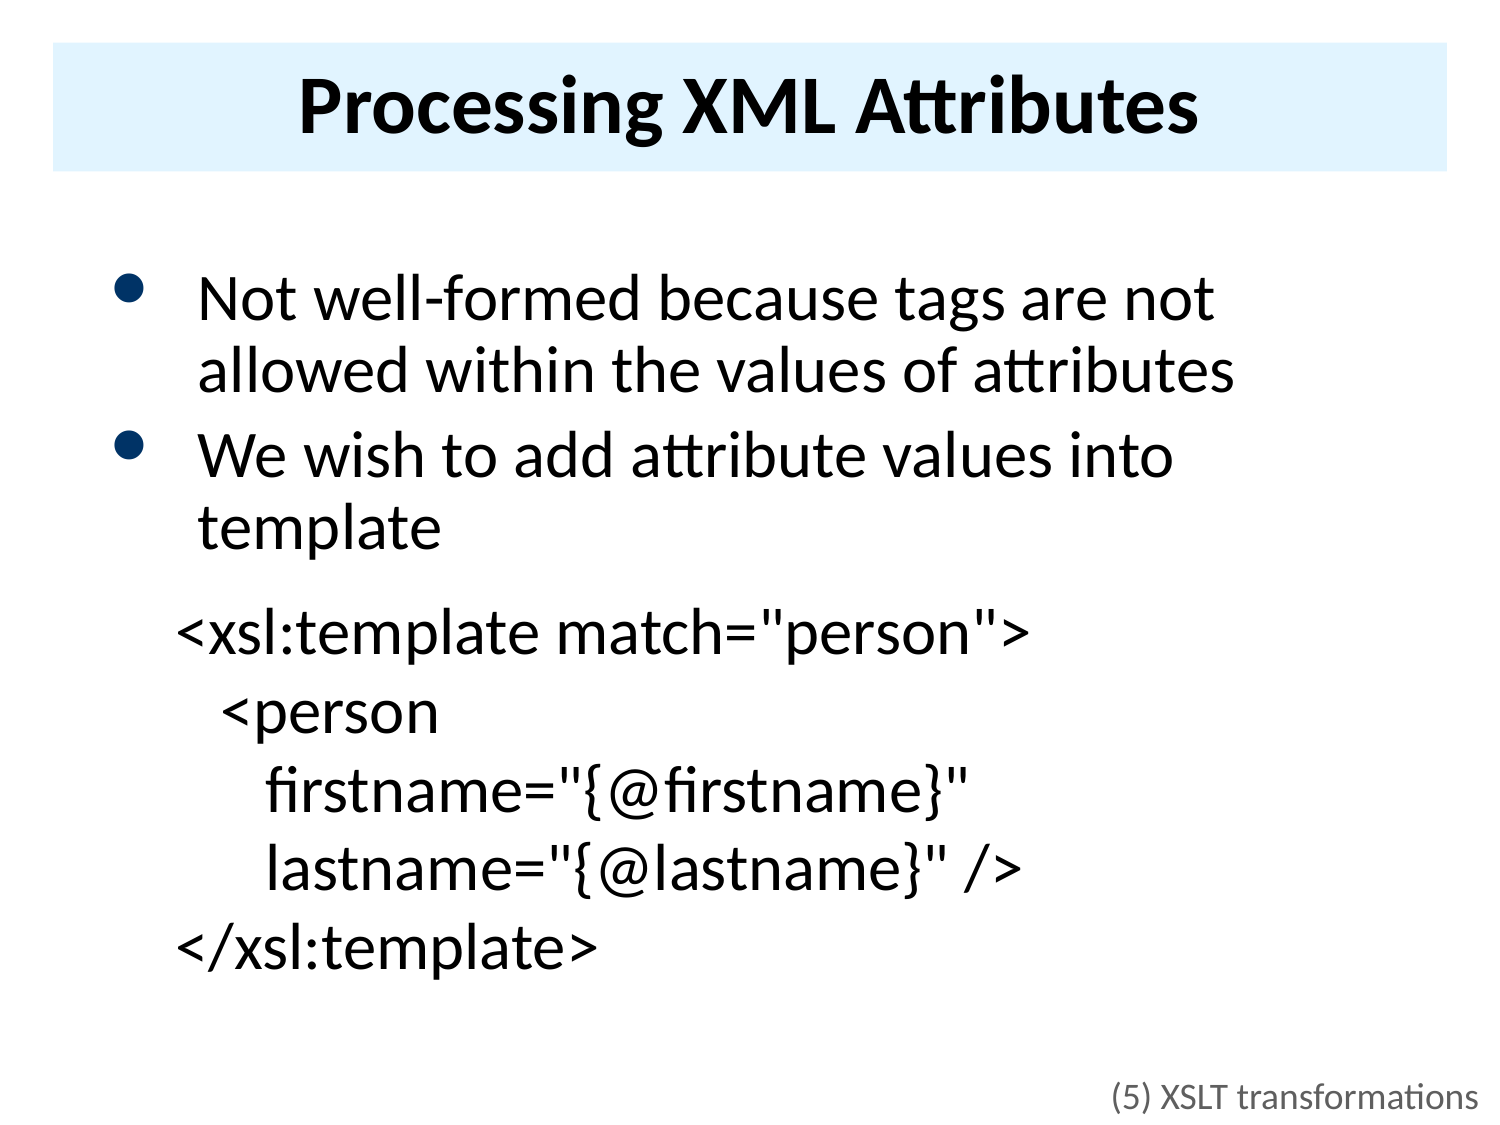

# Processing XML Attributes
Not well-formed because tags are not allowed within the values of attributes
We wish to add attribute values into template
<xsl:template match="person">
   <person
      firstname="{@firstname}"
      lastname="{@lastname}" />
</xsl:template>
(5) XSLT transformations